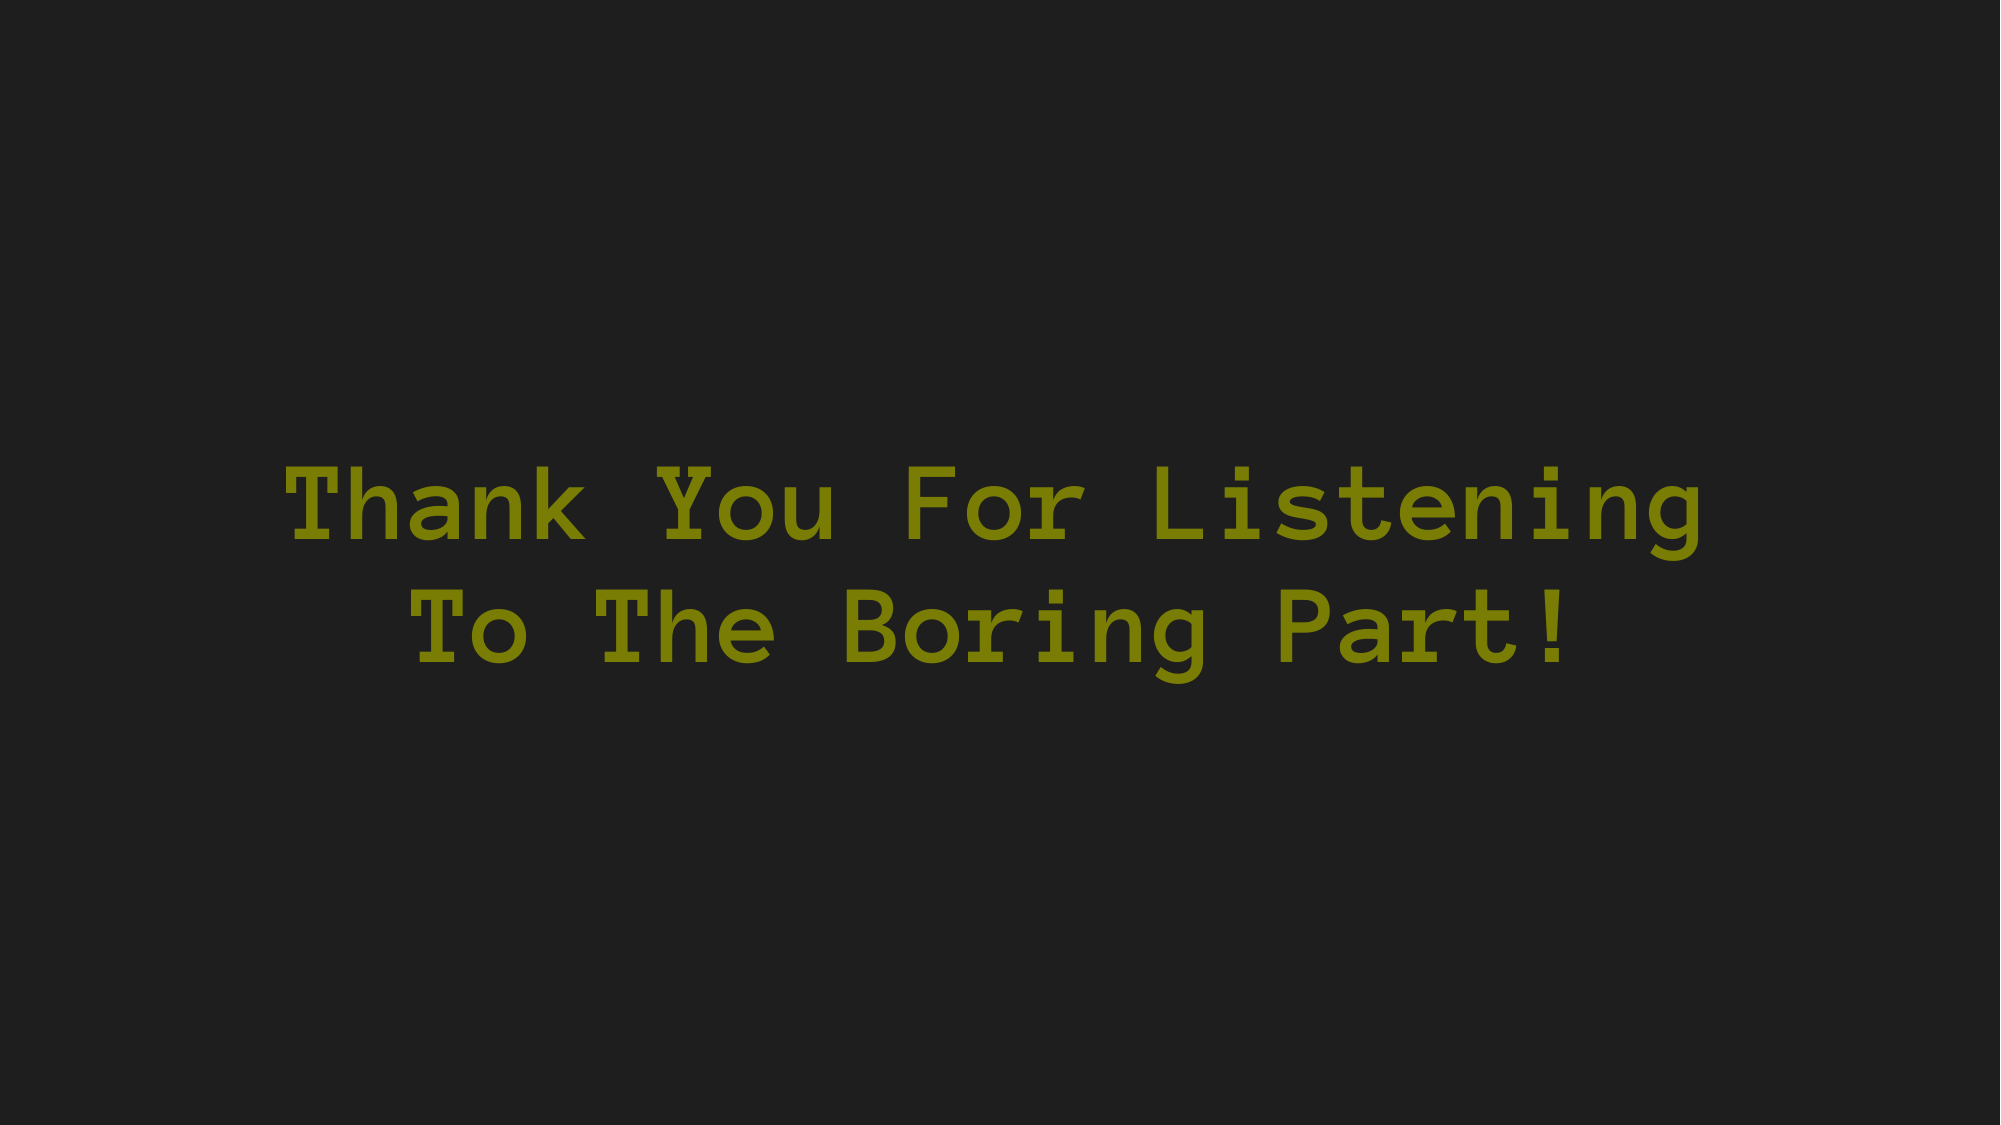

# Thank You For Listening To The Boring Part!